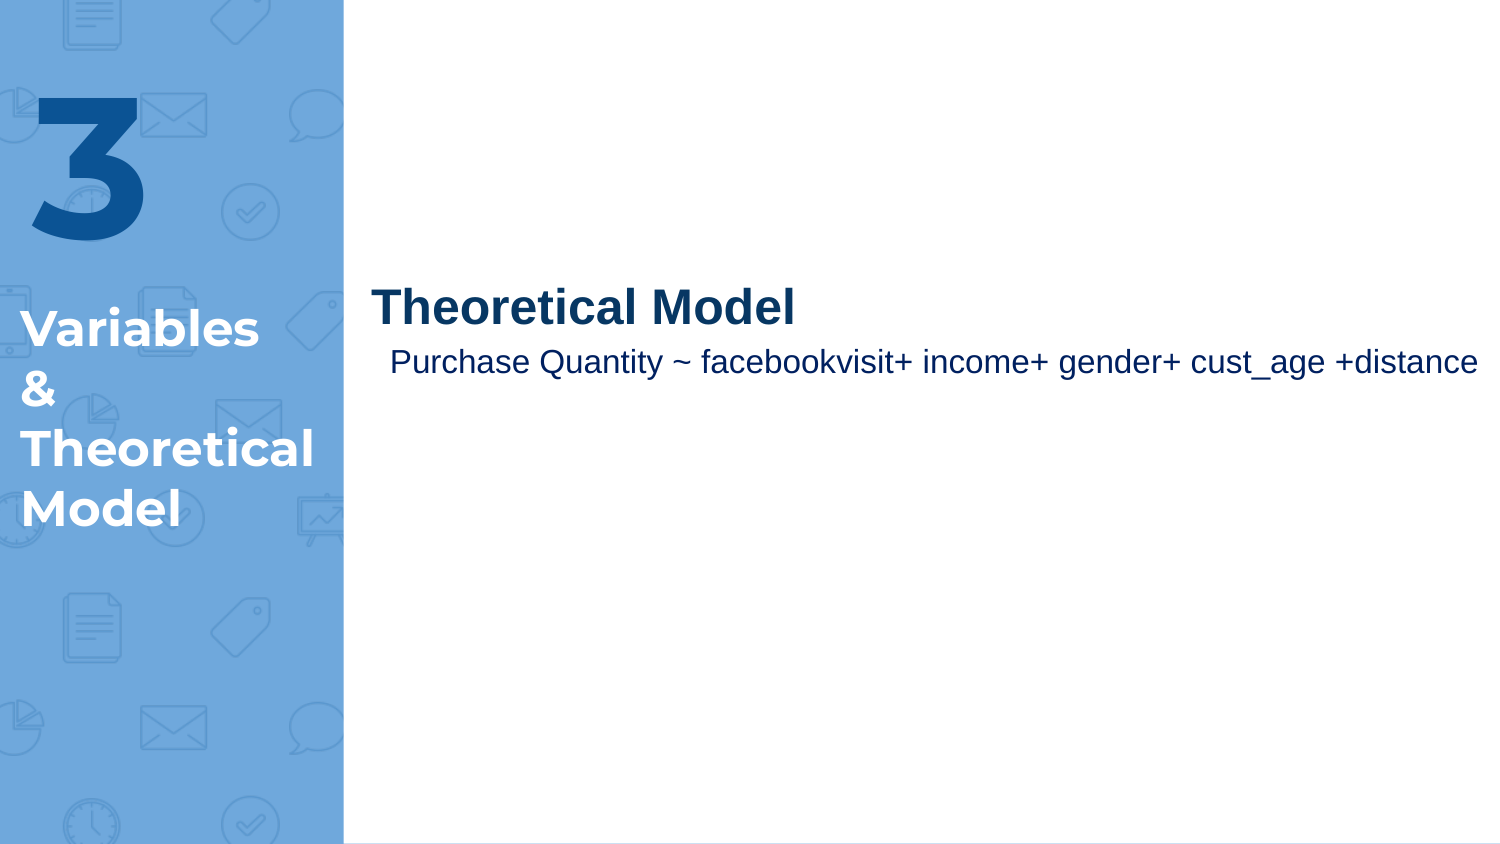

3
Theoretical Model
Purchase Quantity ~ facebookvisit+ income+ gender+ cust_age +distance

# Variables & Theoretical Model